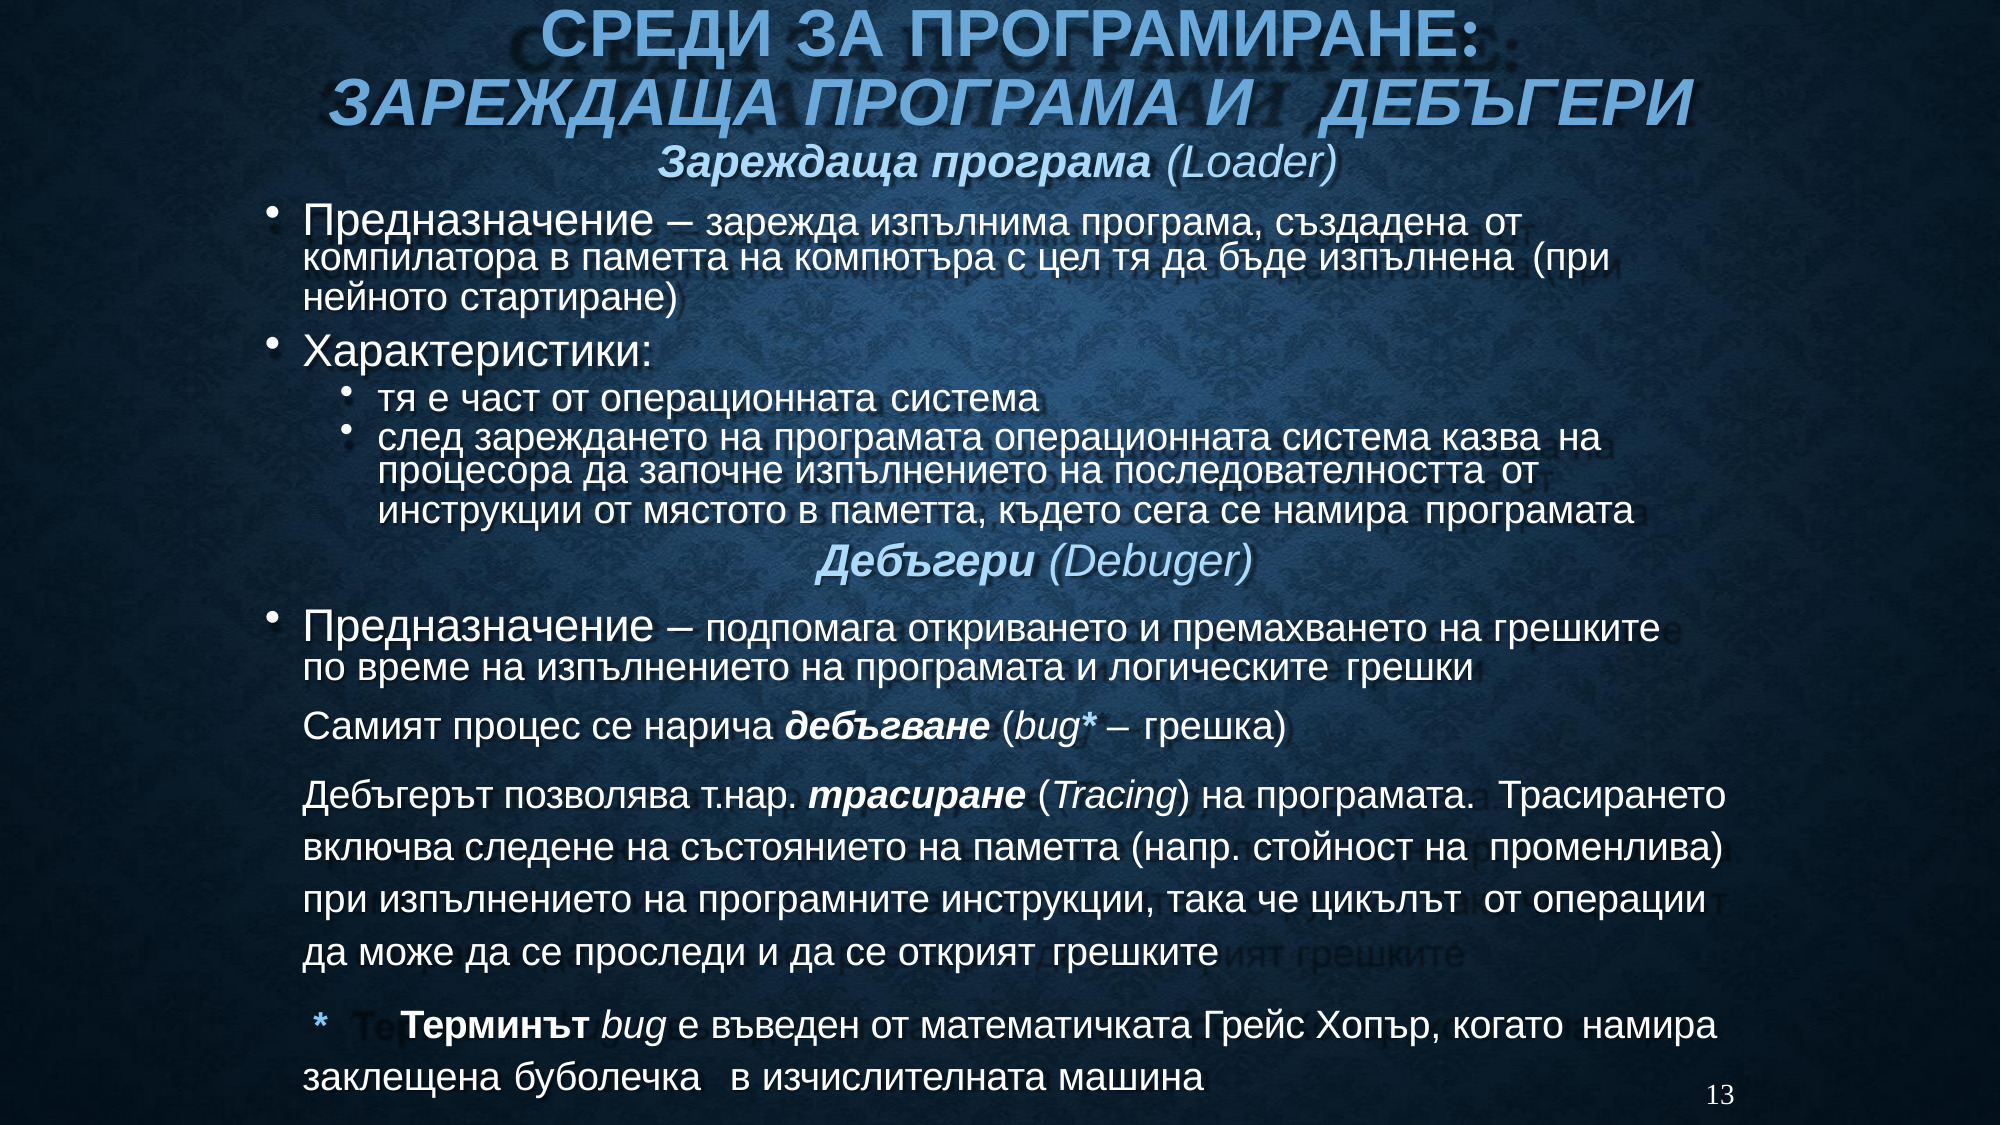

# СРЕДИ ЗА ПРОГРАМИРАНЕ:
ЗАРЕЖДАЩА ПРОГРАМА И	ДЕБЪГЕРИ

Зареждаща програма (Loader)
Предназначение – зарежда изпълнима програма, създадена от
компилатора в паметта на компютъра с цел тя да бъде изпълнена (при
нейното стартиране)
Характеристики:
тя е част от операционната система
след зареждането на програмата операционната система казва на
процесора да започне изпълнението на последователността от
инструкции от мястото в паметта, където сега се намира програмата
Дебъгери (Debuger)
Предназначение – подпомага откриването и премахването на грешките  по време на изпълнението на програмата и логическите грешки
Самият процес се нарича дебъгване (bug* – грешка)
Дебъгерът позволява т.нар. трасиране (Tracing) на програмата.  Трасирането включва следене на състоянието на паметта (напр. стойност на  променлива) при изпълнението на програмните инструкции, така че цикълът  от операции да може да се проследи и да се открият грешките
*	Терминът bug е въведен от математичката Грейс Хопър, когато намира

заклещена буболечка	в изчислителната машина
13